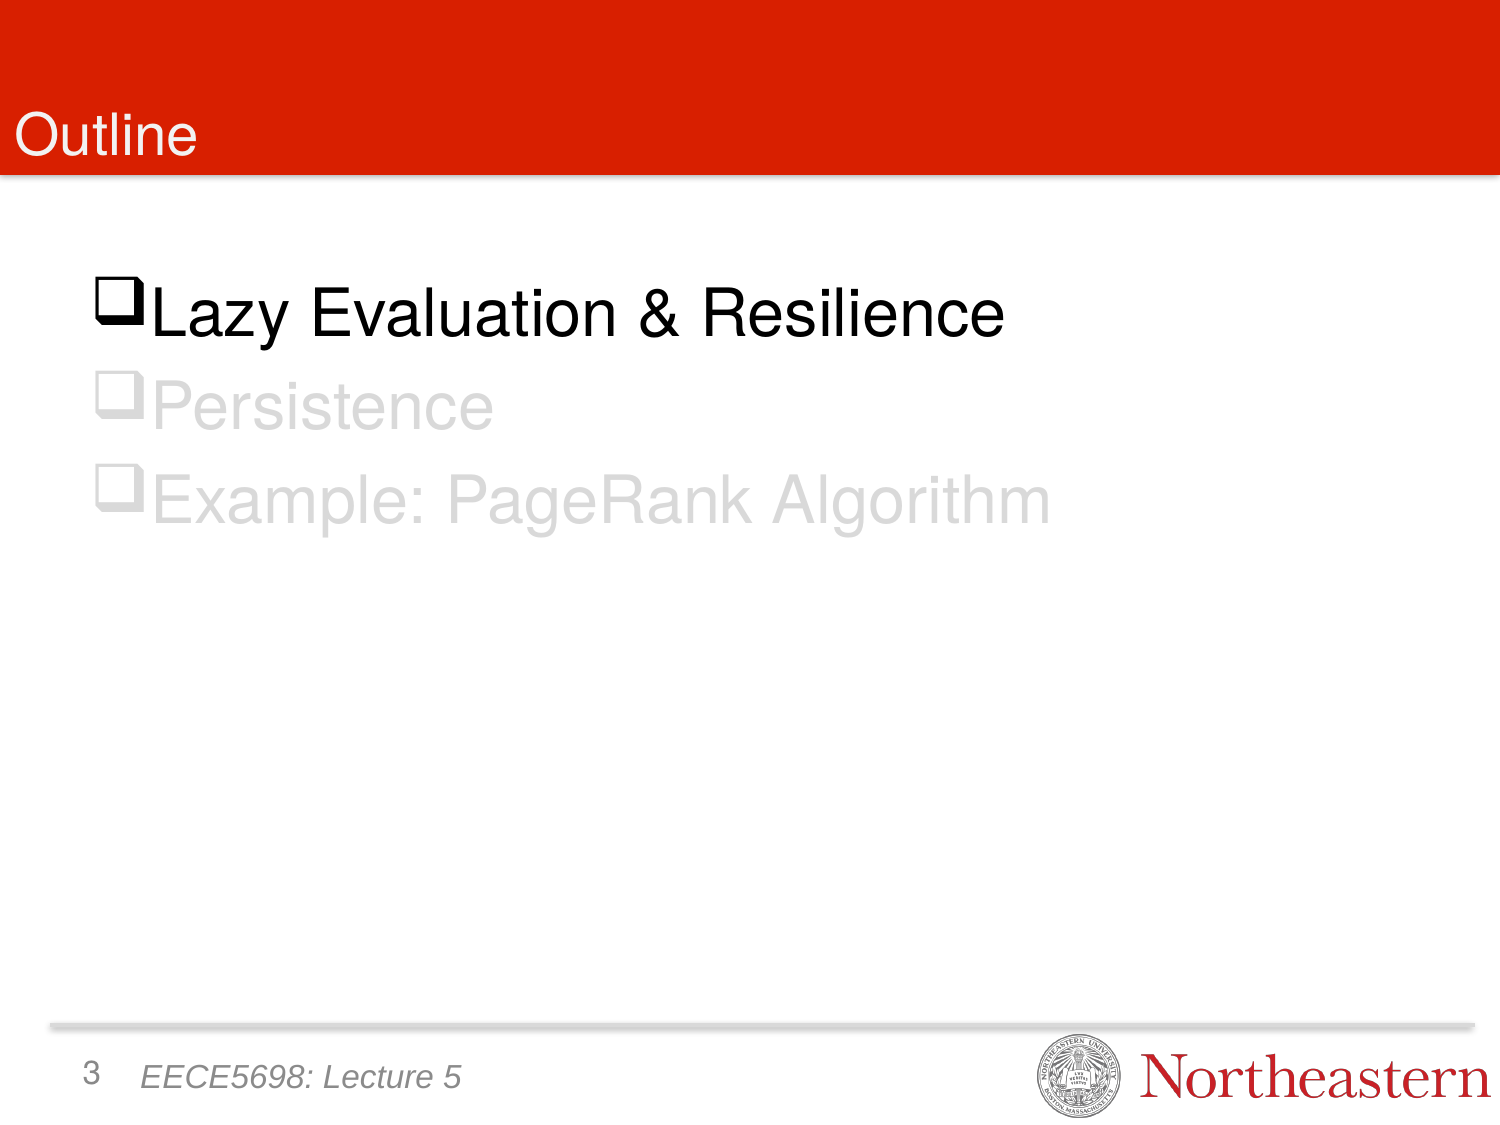

# Outline
Lazy Evaluation & Resilience
Persistence
Example: PageRank Algorithm

3
EECE5698: Lecture 5